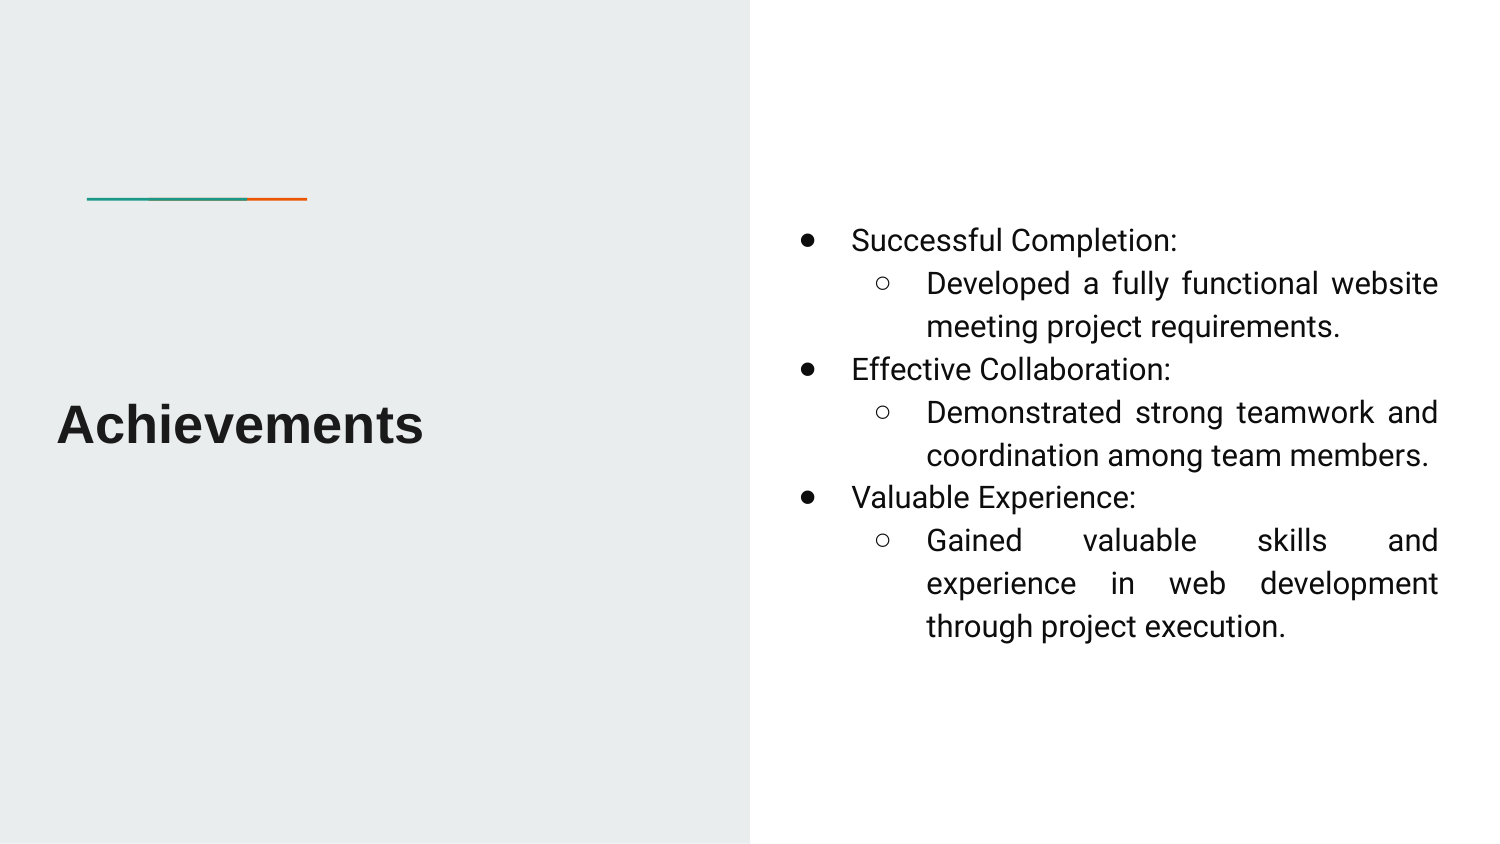

Successful Completion:
Developed a fully functional website meeting project requirements.
Effective Collaboration:
Demonstrated strong teamwork and coordination among team members.
Valuable Experience:
Gained valuable skills and experience in web development through project execution.

# Achievements